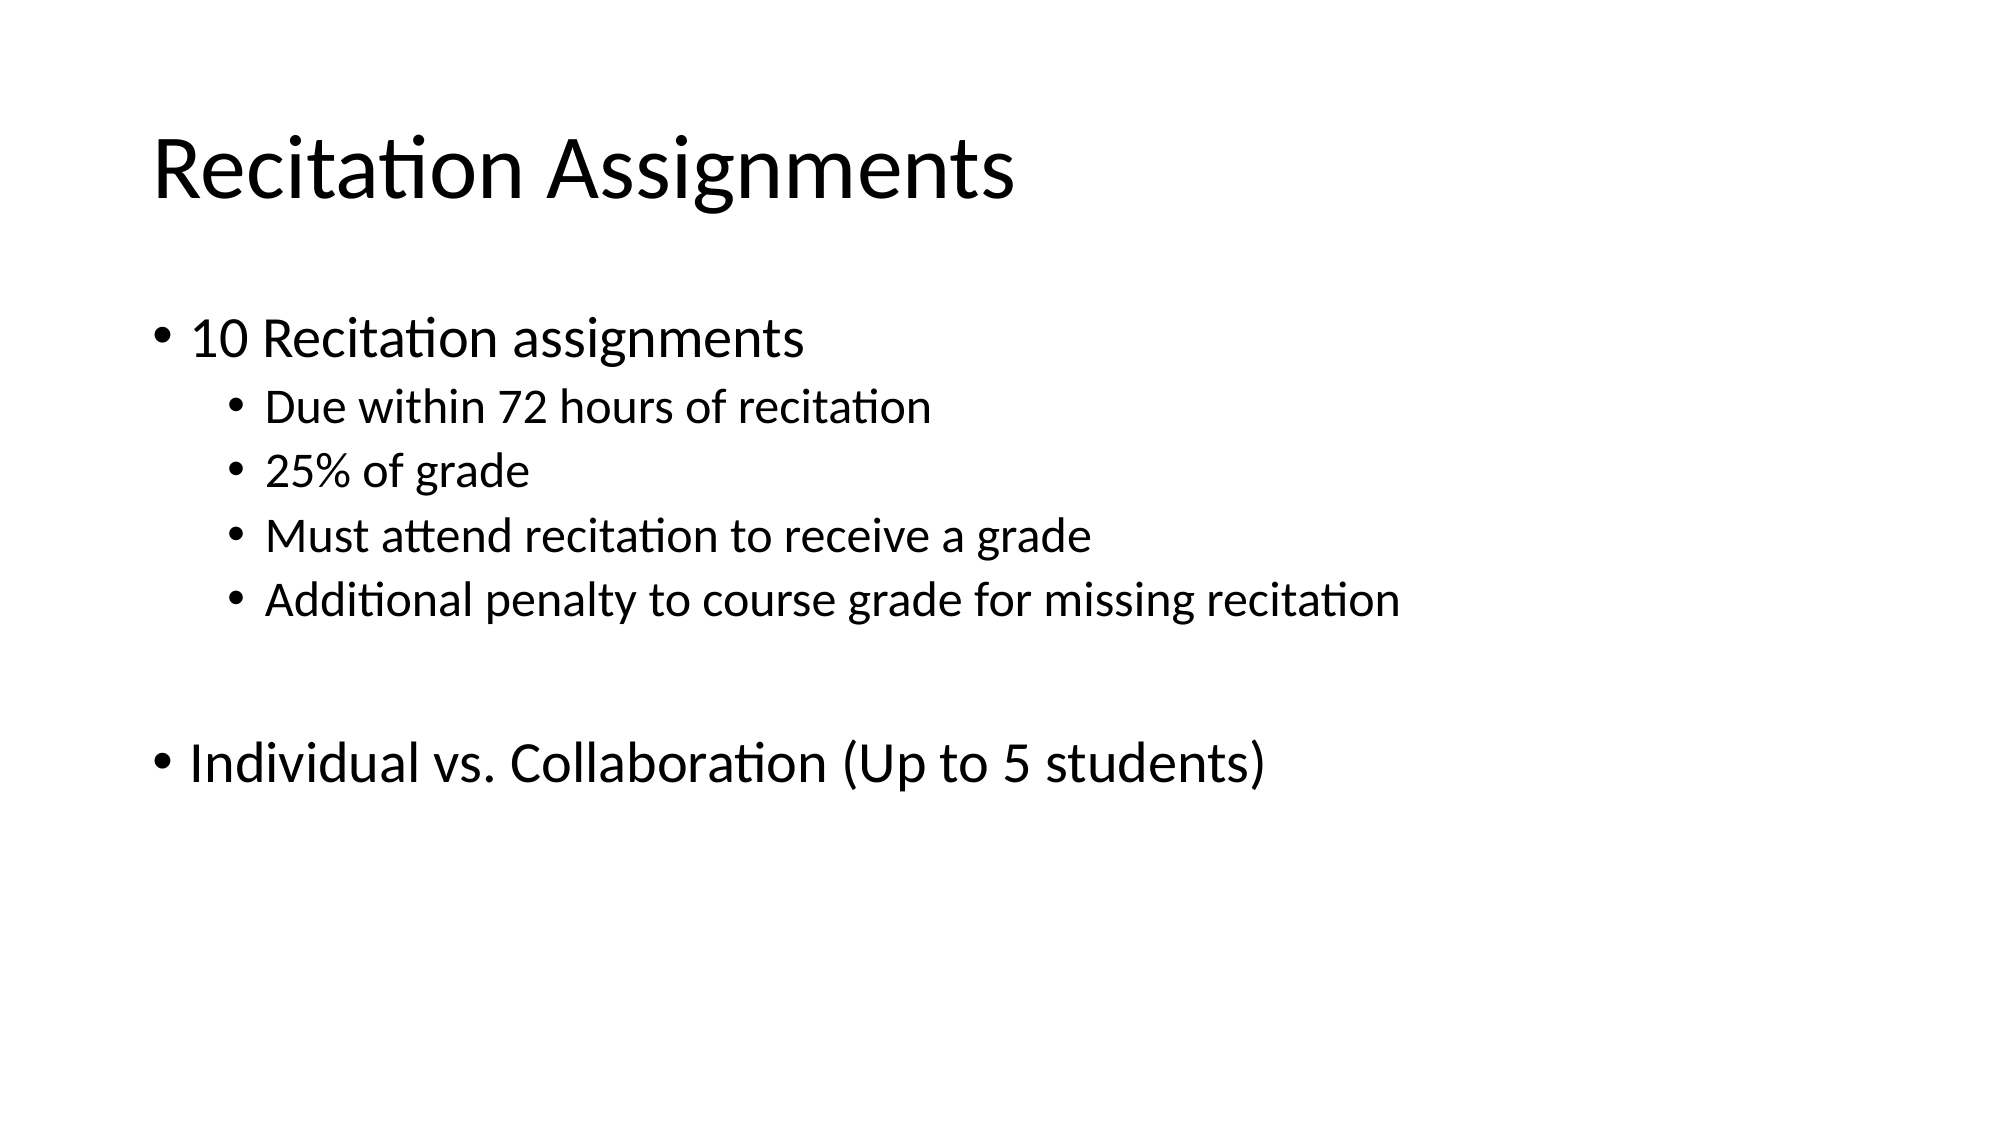

# Recitation Assignments
10 Recitation assignments
Due within 72 hours of recitation
25% of grade
Must attend recitation to receive a grade
Additional penalty to course grade for missing recitation

Individual vs. Collaboration (Up to 5 students)